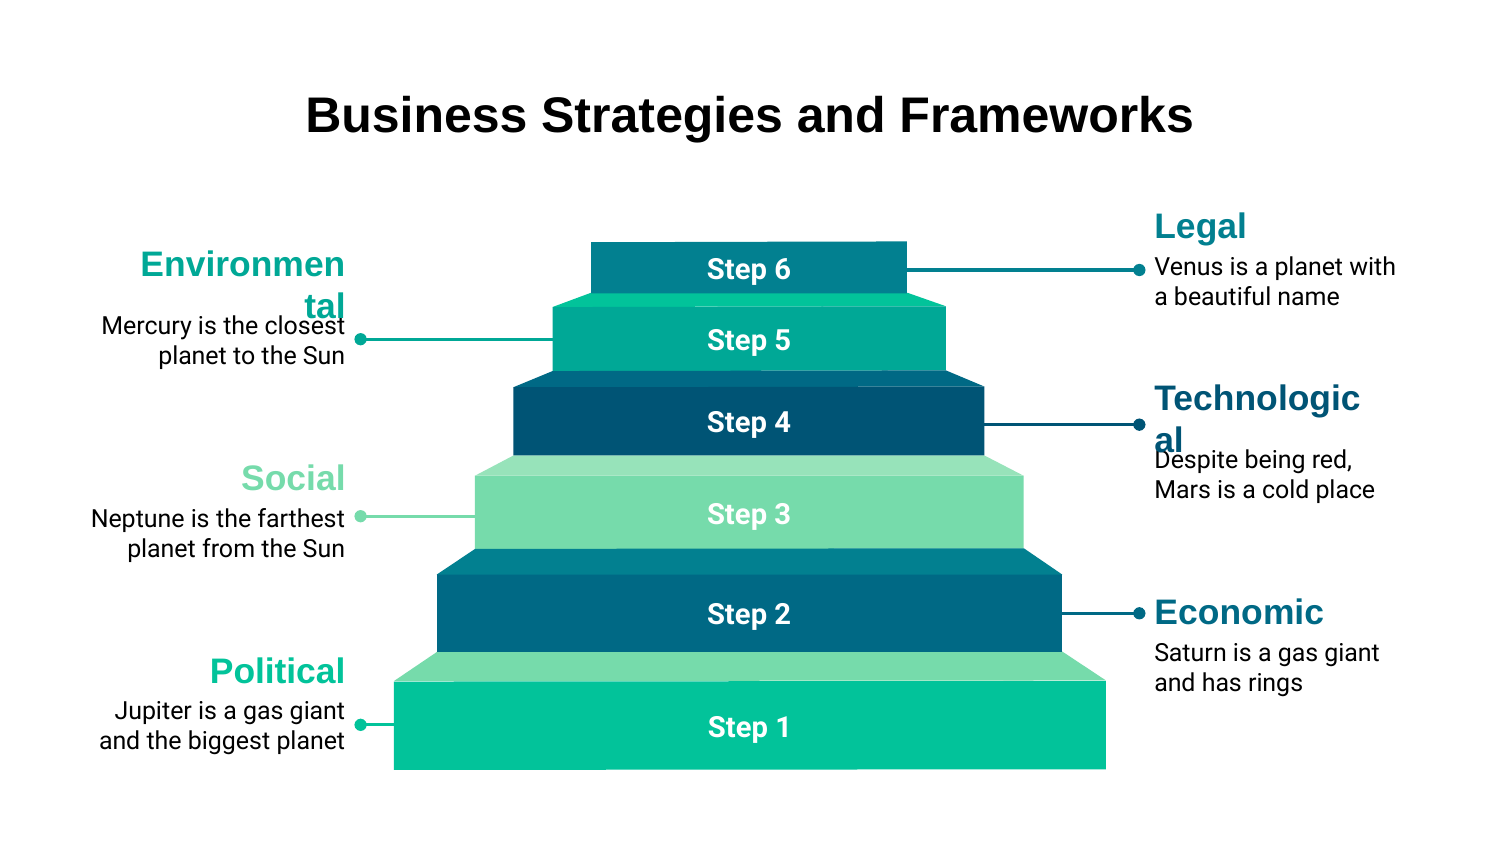

# Business Strategies and Frameworks
Legal
Step 6
Venus is a planet with a beautiful name
Environmental

Step 5
Mercury is the closest planet to the Sun

Step 4
Technological
Despite being red, Mars is a cold place
Social

Step 3
Neptune is the farthest planet from the Sun

Step 2
Economic
Saturn is a gas giant and has rings
Political

Step 1
Jupiter is a gas giant and the biggest planet